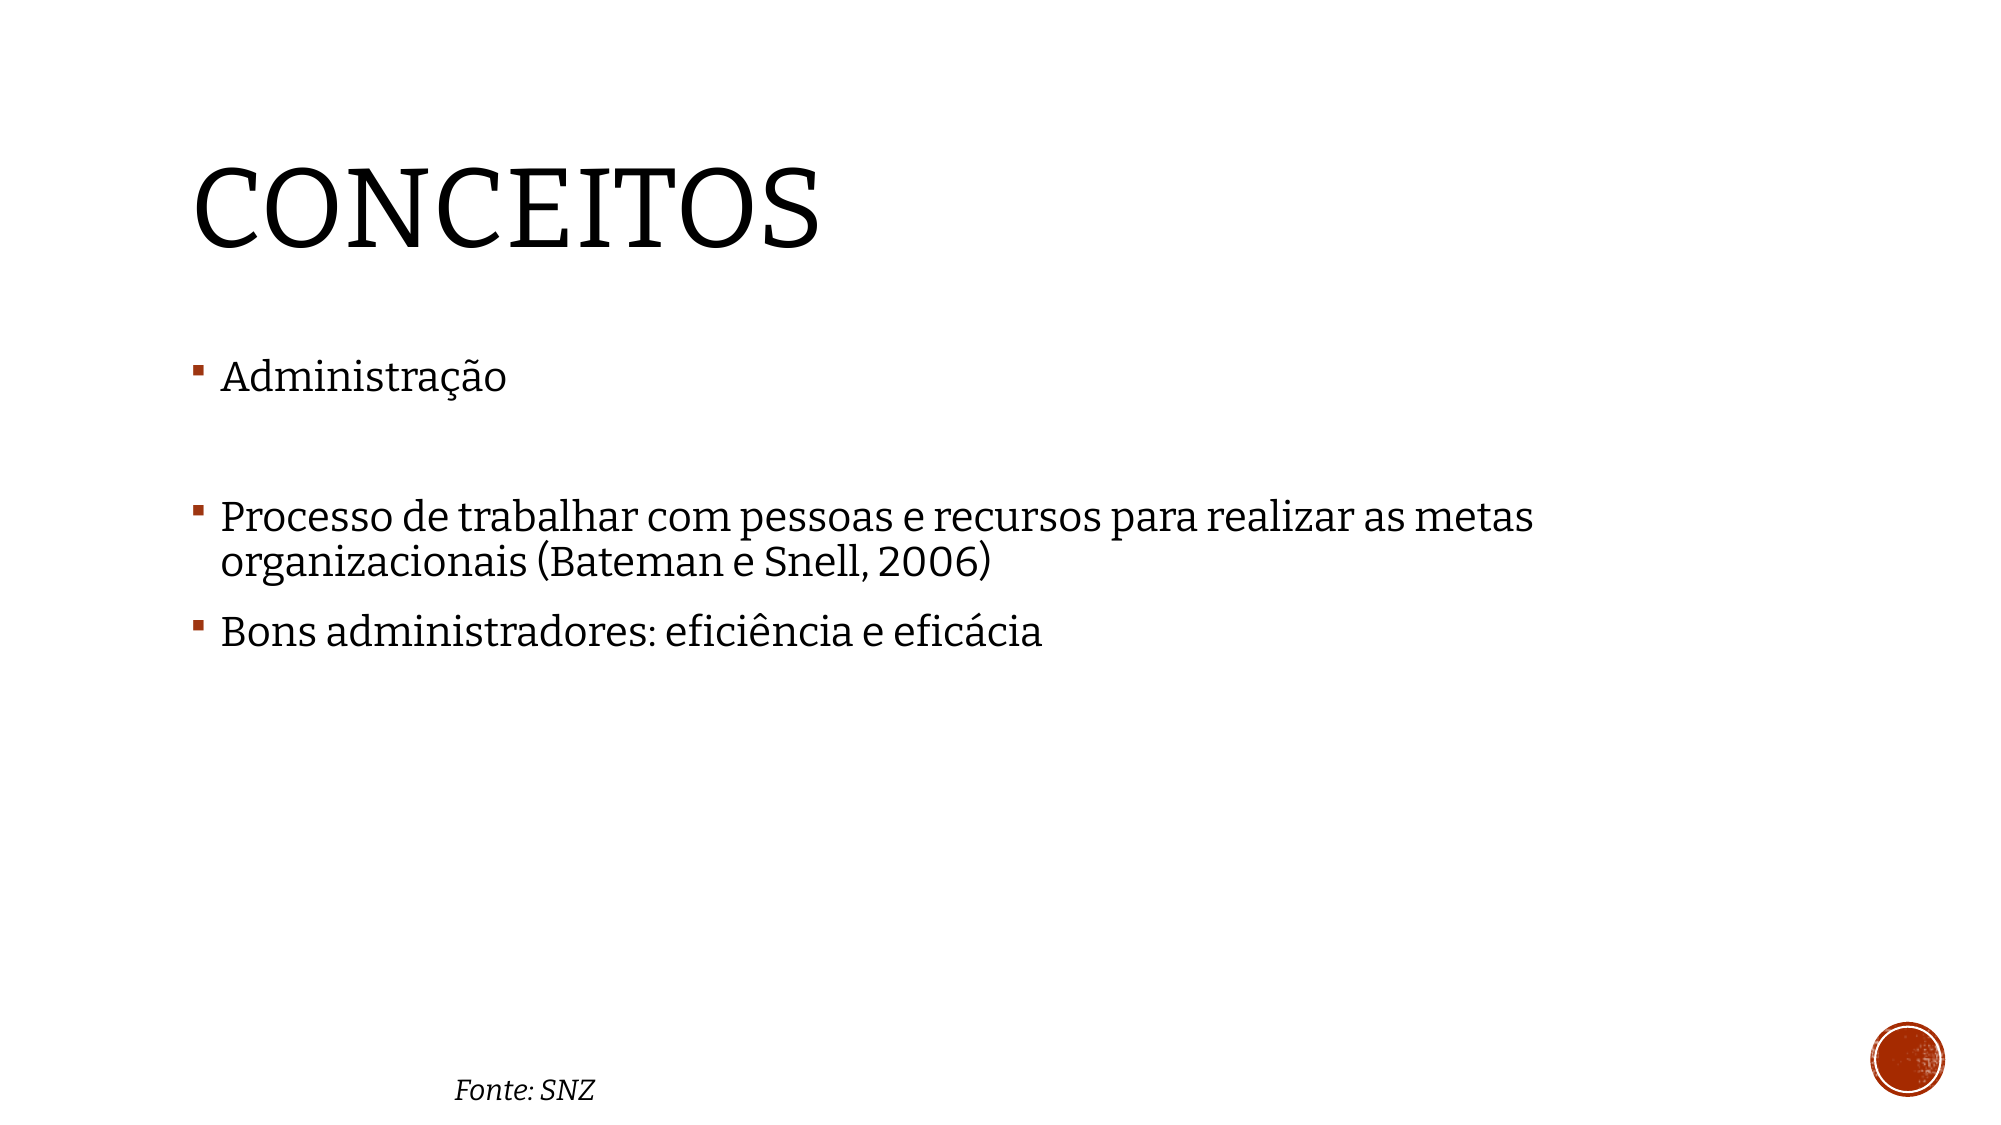

# Conceitos
Administração

Processo de trabalhar com pessoas e recursos para realizar as metas organizacionais (Bateman e Snell, 2006)
Bons administradores: eficiência e eficácia

Fonte: SNZ